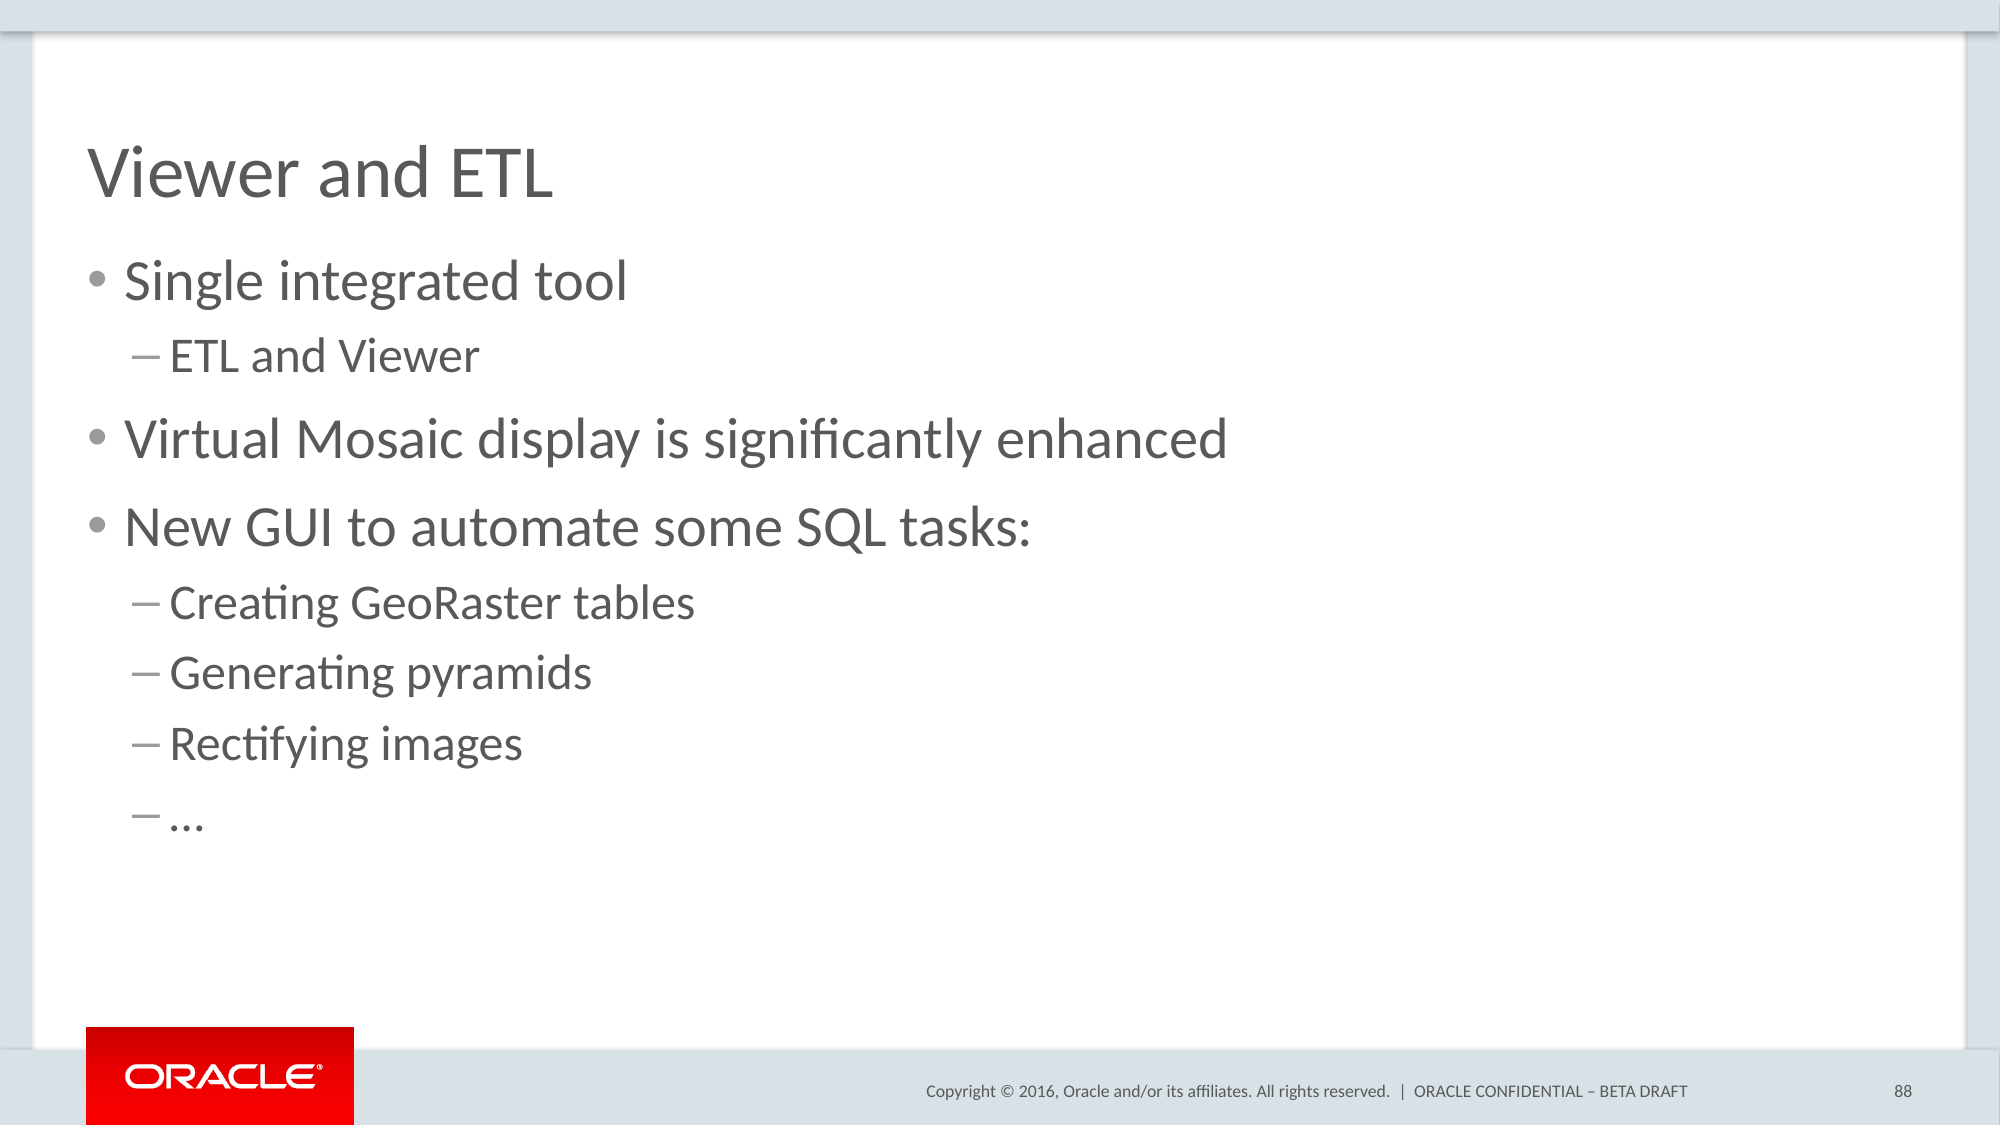

# Viewer and ETL
Single integrated tool
ETL and Viewer
Virtual Mosaic display is significantly enhanced
New GUI to automate some SQL tasks:
Creating GeoRaster tables
Generating pyramids
Rectifying images
…

ORACLE CONFIDENTIAL – BETA DRAFT
88